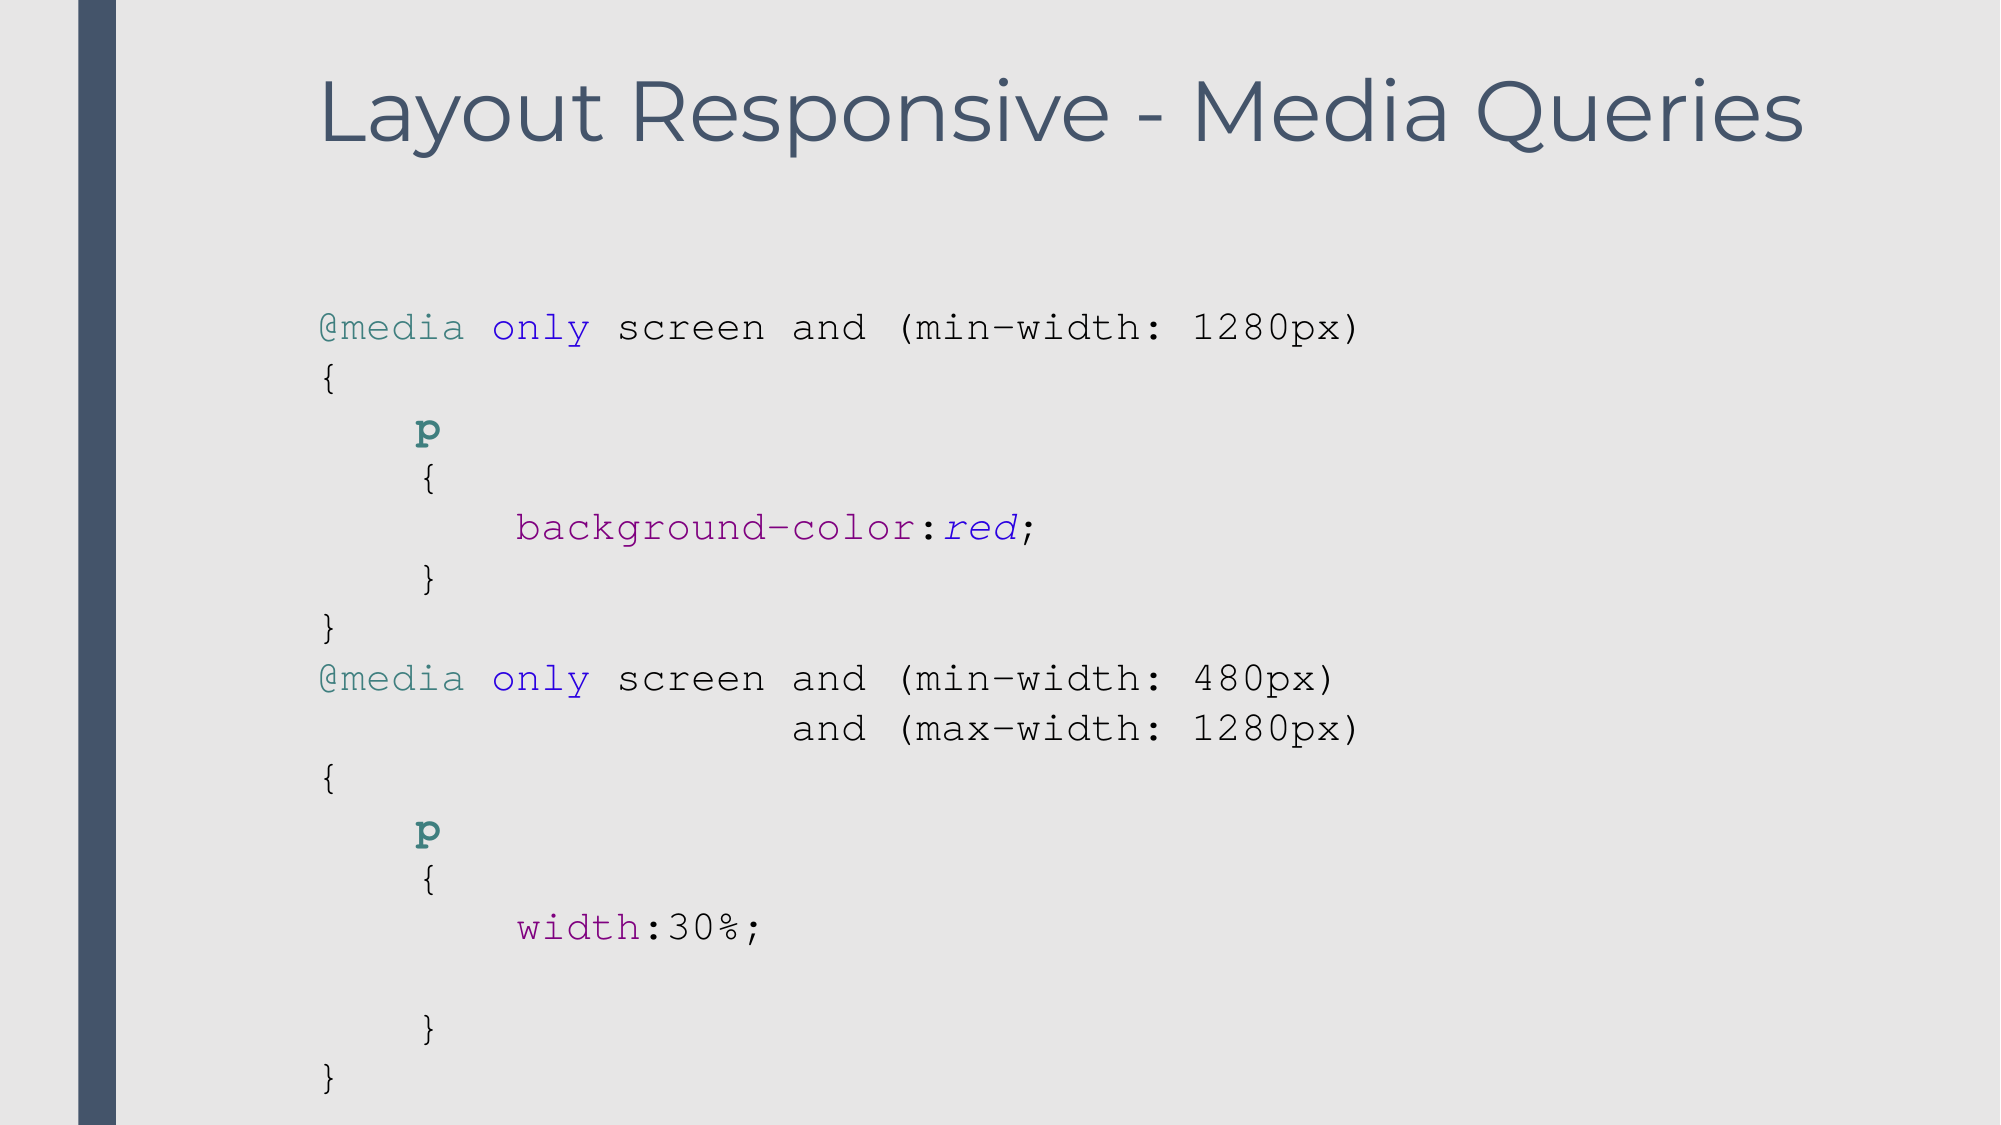

# Layout Responsive - Media Queries
@media only screen and (min-width: 1280px)
{
    p
    {
        background-color:red;
    }
}
@media only screen and (min-width: 480px)
                   and (max-width: 1280px)
{
    p
    {
        width:30%;

    }
}